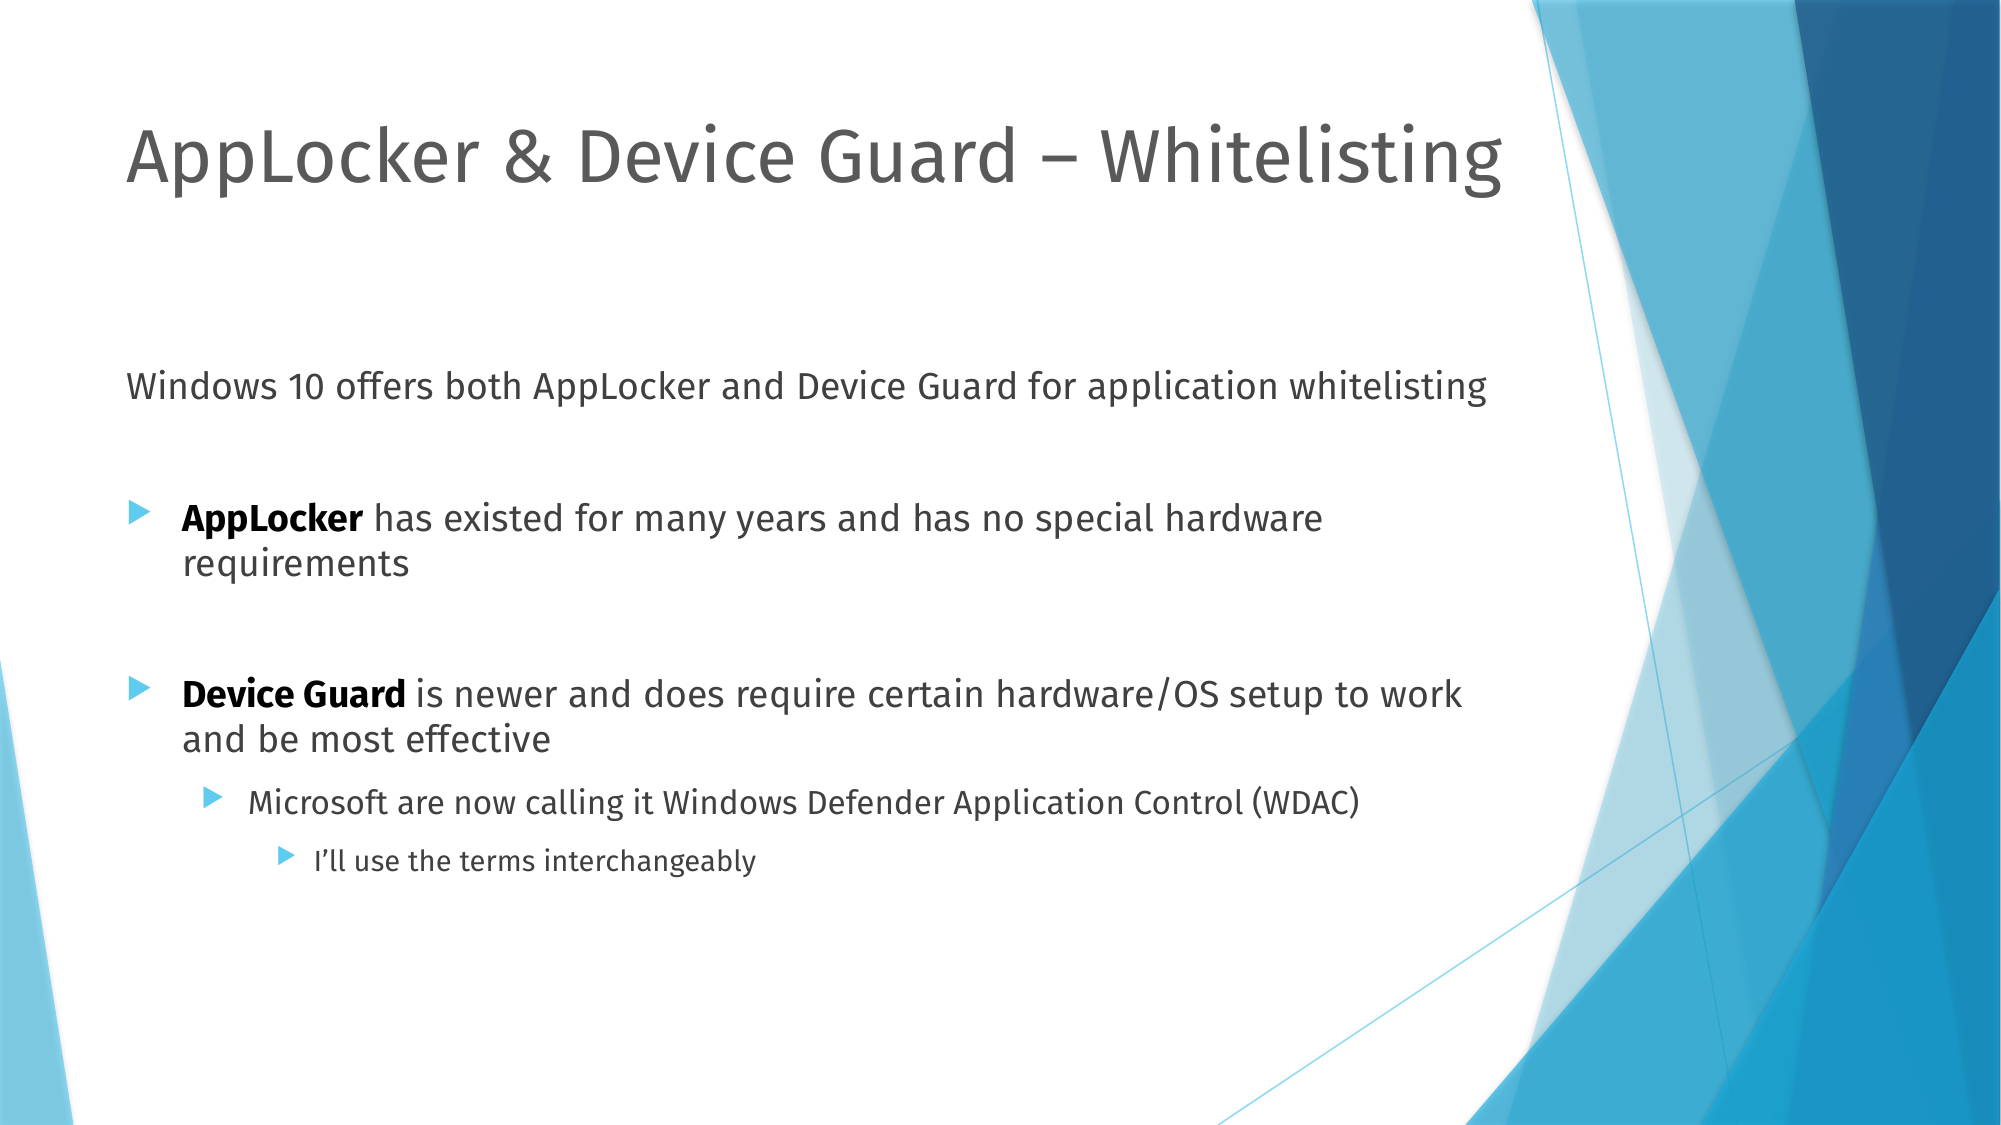

# AppLocker & Device Guard – Whitelisting
Windows 10 offers both AppLocker and Device Guard for application whitelisting

AppLocker has existed for many years and has no special hardware requirements

Device Guard is newer and does require certain hardware/OS setup to work and be most effective
Microsoft are now calling it Windows Defender Application Control (WDAC)
I’ll use the terms interchangeably